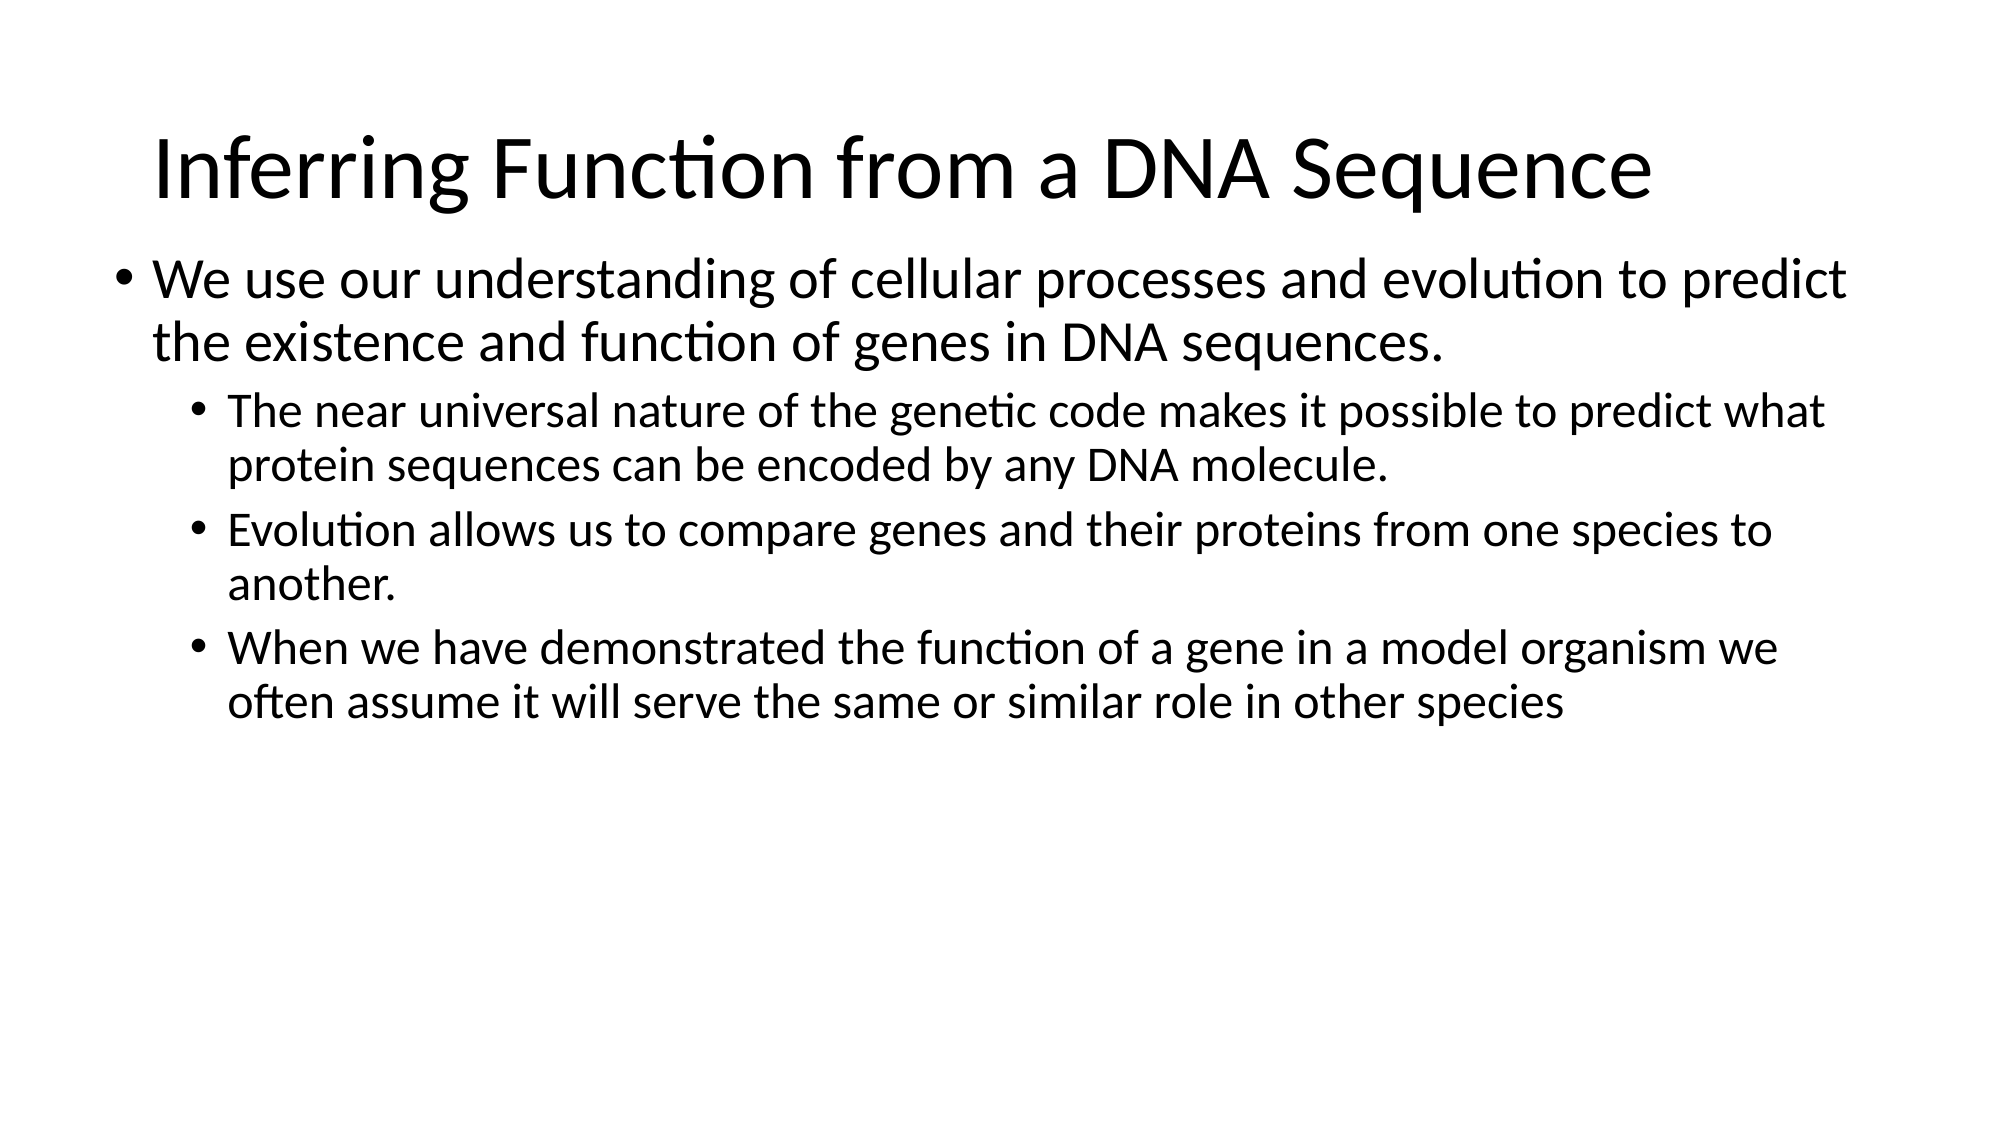

# Inferring Function from a DNA Sequence
We use our understanding of cellular processes and evolution to predict the existence and function of genes in DNA sequences.
The near universal nature of the genetic code makes it possible to predict what protein sequences can be encoded by any DNA molecule.
Evolution allows us to compare genes and their proteins from one species to another.
When we have demonstrated the function of a gene in a model organism we often assume it will serve the same or similar role in other species